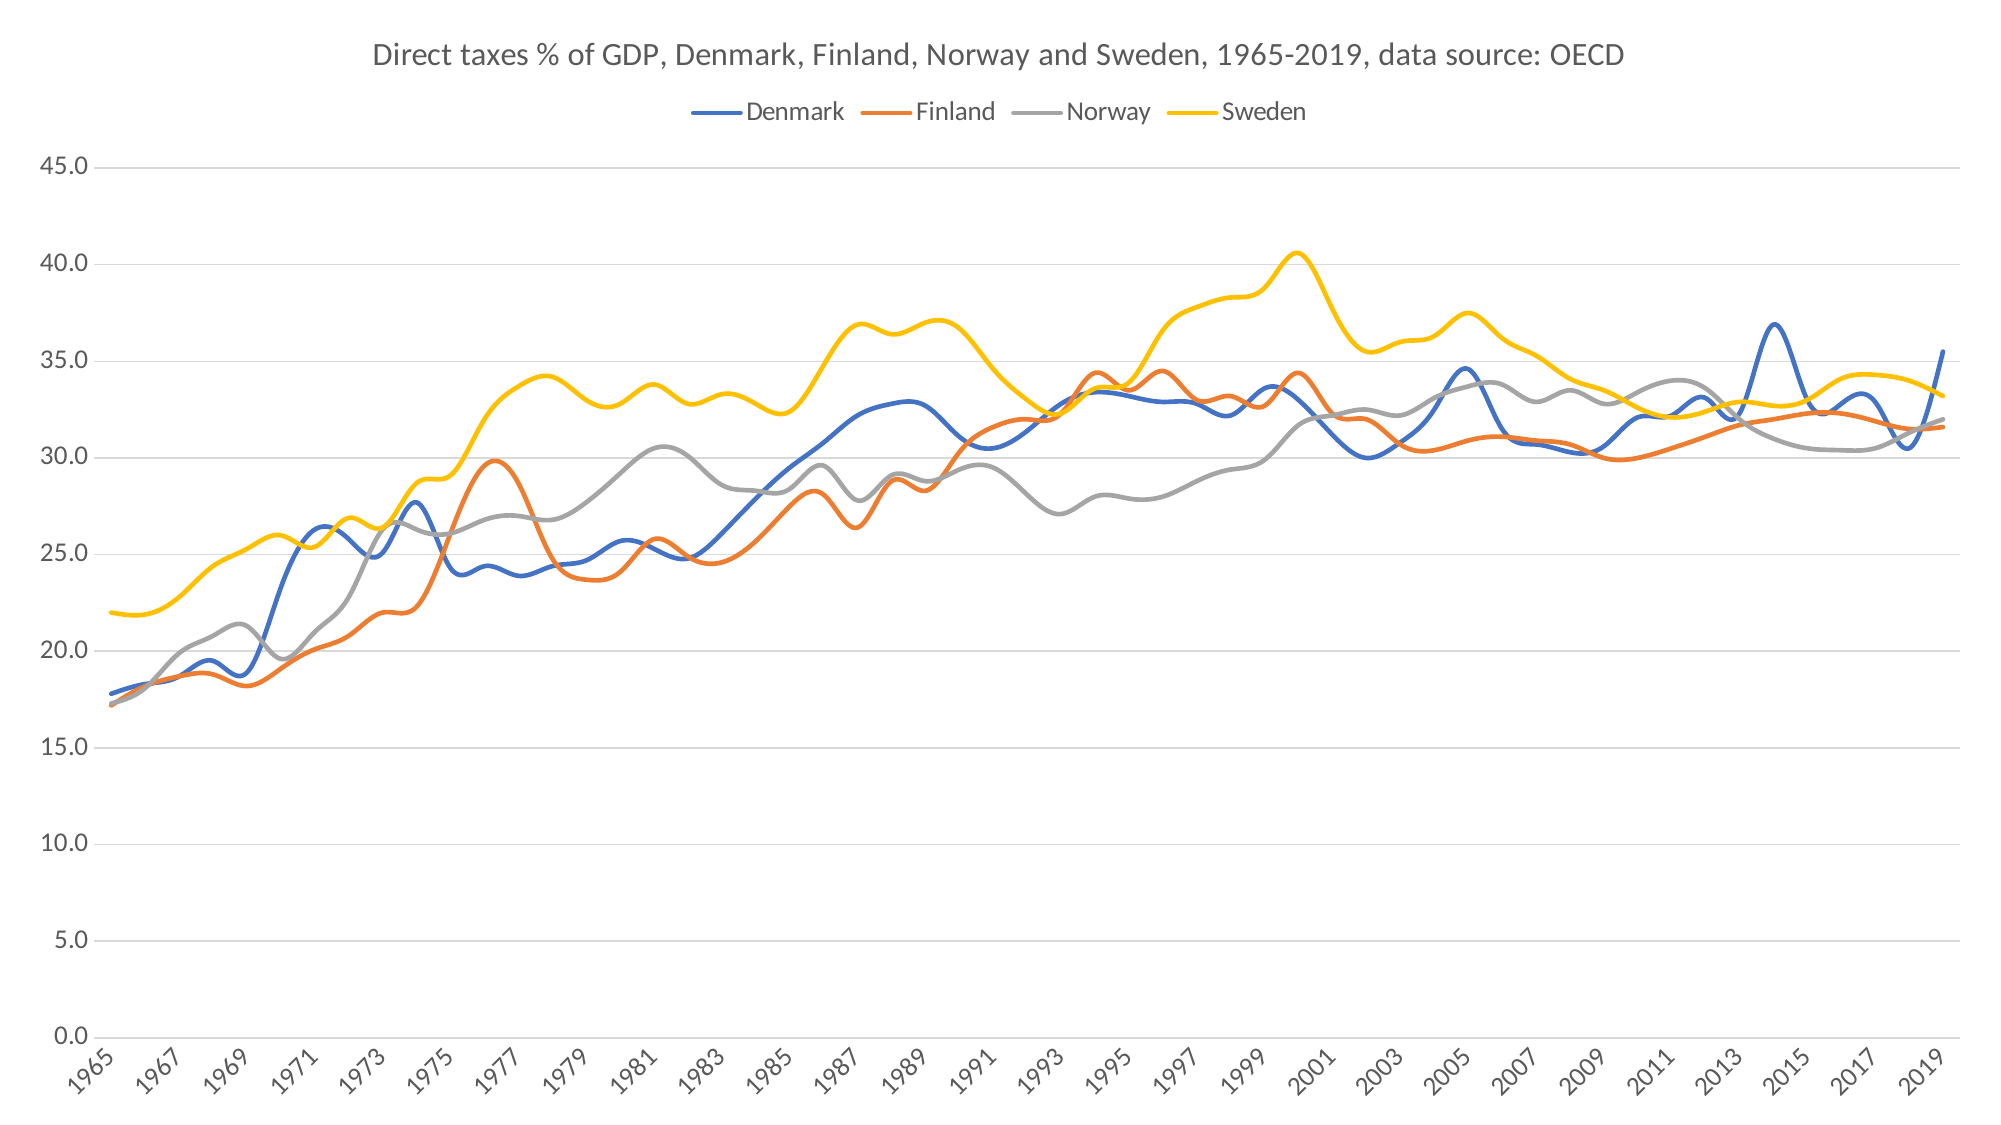

### Chart: Direct taxes % of GDP, Denmark, Finland, Norway and Sweden, 1965-2019, data source: OECD

| Category | Denmark | Finland | Norway | Sweden |
|---|---|---|---|---|
| 1965 | 17.8 | 17.2 | 17.3 | 22.000000000000004 |
| 1966 | 18.3 | 18.2 | 18.099999999999998 | 21.900000000000002 |
| 1967 | 18.7 | 18.700000000000003 | 19.9 | 22.800000000000004 |
| 1968 | 19.5 | 18.8 | 20.8 | 24.4 |
| 1969 | 18.9 | 18.2 | 21.299999999999997 | 25.299999999999997 |
| 1970 | 23.3 | 19.099999999999998 | 19.6 | 26.0 |
| 1971 | 26.3 | 20.1 | 21.000000000000004 | 25.4 |
| 1972 | 25.8 | 20.8 | 22.799999999999997 | 26.900000000000002 |
| 1973 | 25.099999999999998 | 22.0 | 26.299999999999997 | 26.400000000000002 |
| 1974 | 27.7 | 22.3 | 26.3 | 28.7 |
| 1975 | 24.3 | 26.1 | 26.099999999999998 | 29.099999999999998 |
| 1976 | 24.400000000000002 | 29.600000000000005 | 26.8 | 32.0 |
| 1977 | 23.900000000000002 | 28.699999999999996 | 27.0 | 33.7 |
| 1978 | 24.400000000000002 | 24.800000000000004 | 26.8 | 34.2 |
| 1979 | 24.700000000000003 | 23.7 | 27.7 | 33.0 |
| 1980 | 25.7 | 24.1 | 29.2 | 32.800000000000004 |
| 1981 | 25.3 | 25.8 | 30.5 | 33.800000000000004 |
| 1982 | 24.8 | 24.900000000000002 | 30.099999999999998 | 32.8 |
| 1983 | 26.1 | 24.6 | 28.6 | 33.300000000000004 |
| 1984 | 27.900000000000002 | 25.700000000000003 | 28.3 | 32.800000000000004 |
| 1985 | 29.5 | 27.500000000000004 | 28.400000000000002 | 32.400000000000006 |
| 1986 | 30.8 | 28.1 | 29.599999999999998 | 34.8 |
| 1987 | 32.2 | 26.400000000000002 | 27.8 | 36.9 |
| 1988 | 32.800000000000004 | 28.8 | 29.099999999999998 | 36.4 |
| 1989 | 32.7 | 28.3 | 28.8 | 37.00000000000001 |
| 1990 | 31.099999999999998 | 30.300000000000004 | 29.399999999999995 | 36.70000000000001 |
| 1991 | 30.499999999999996 | 31.599999999999998 | 29.5 | 34.6 |
| 1992 | 31.400000000000002 | 32.0 | 28.1 | 33.0 |
| 1993 | 32.8 | 32.300000000000004 | 27.099999999999998 | 32.3 |
| 1994 | 33.4 | 34.400000000000006 | 28.0 | 33.6 |
| 1995 | 33.20000000000001 | 33.5 | 27.900000000000002 | 33.900000000000006 |
| 1996 | 32.900000000000006 | 34.5 | 28.0 | 36.60000000000001 |
| 1997 | 32.800000000000004 | 33.00000000000001 | 28.8 | 37.8 |
| 1998 | 32.2 | 33.2 | 29.400000000000002 | 38.30000000000001 |
| 1999 | 33.6 | 32.699999999999996 | 29.9 | 38.800000000000004 |
| 2000 | 33.0 | 34.4 | 31.7 | 40.6 |
| 2001 | 31.200000000000006 | 32.300000000000004 | 32.2 | 37.7 |
| 2002 | 30.000000000000004 | 32.0 | 32.5 | 35.5 |
| 2003 | 30.8 | 30.7 | 32.2 | 36.0 |
| 2004 | 32.50000000000001 | 30.400000000000002 | 33.1 | 36.3 |
| 2005 | 34.6 | 30.900000000000002 | 33.7 | 37.5 |
| 2006 | 31.500000000000004 | 31.1 | 33.8 | 36.199999999999996 |
| 2007 | 30.700000000000003 | 30.900000000000002 | 32.9 | 35.3 |
| 2008 | 30.3 | 30.700000000000003 | 33.5 | 34.1 |
| 2009 | 30.600000000000005 | 30.0 | 32.8 | 33.5 |
| 2010 | 32.1 | 30.0 | 33.400000000000006 | 32.6 |
| 2011 | 32.2 | 30.500000000000004 | 34.0 | 32.099999999999994 |
| 2012 | 33.1 | 31.1 | 33.6 | 32.400000000000006 |
| 2013 | 32.3 | 31.700000000000003 | 32.0 | 32.900000000000006 |
| 2014 | 36.89999999999999 | 31.999999999999996 | 30.999999999999996 | 32.7 |
| 2015 | 33.0 | 32.3 | 30.500000000000004 | 33.0 |
| 2016 | 32.800000000000004 | 32.3 | 30.4 | 34.1 |
| 2017 | 32.9 | 31.900000000000002 | 30.500000000000004 | 34.300000000000004 |
| 2018 | 30.5 | 31.5 | 31.3 | 34.0 |
| 2019 | 35.5 | 31.6 | 32.0 | 33.199999999999996 |